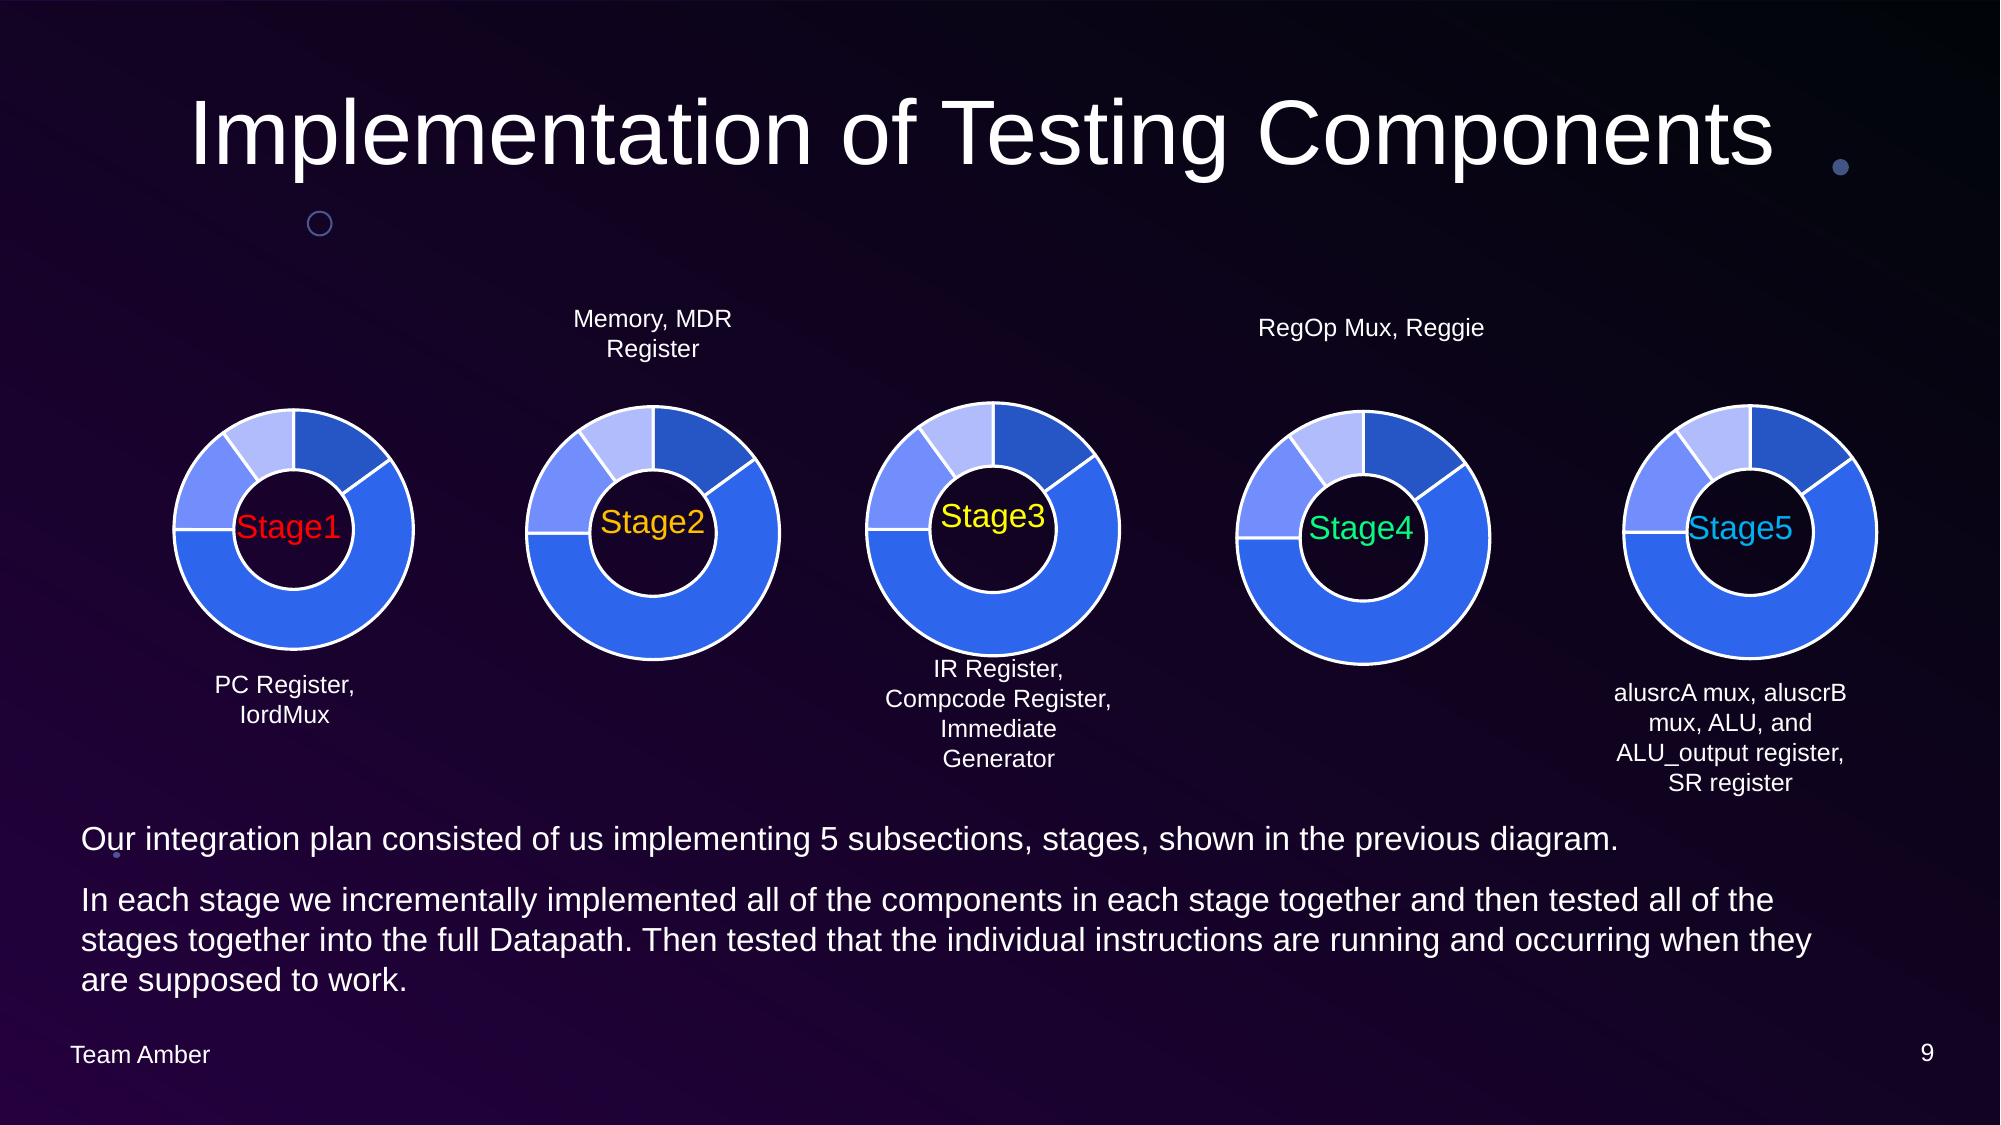

# Implementation of Testing Components
RegOp Mux, Reggie
Memory, MDR Register

### Chart

| Category | Sales |
|---|---|
| 1st Qtr | 0.15 |
| 2nd Qtr | 0.6 |
| 3rd Qtr | 0.15 |
| 4th Qtr | 0.1 |

### Chart

| Category | Sales |
|---|---|
| 1st Qtr | 0.15 |
| 2nd Qtr | 0.6 |
| 3rd Qtr | 0.15 |
| 4th Qtr | 0.1 |

### Chart

| Category | Sales |
|---|---|
| 1st Qtr | 0.15 |
| 2nd Qtr | 0.6 |
| 3rd Qtr | 0.15 |
| 4th Qtr | 0.1 |

### Chart

| Category | Sales |
|---|---|
| 1st Qtr | 0.15 |
| 2nd Qtr | 0.6 |
| 3rd Qtr | 0.15 |
| 4th Qtr | 0.1 |

### Chart

| Category | Sales |
|---|---|
| 1st Qtr | 0.15 |
| 2nd Qtr | 0.6 |
| 3rd Qtr | 0.15 |
| 4th Qtr | 0.1 |
Stage3
Stage2
Stage1
Stage4
Stage5
PC Register, IordMux
IR Register, Compcode Register, Immediate Generator
alusrcA mux, aluscrB mux, ALU, and ALU_output register, SR register
Our integration plan consisted of us implementing 5 subsections, stages, shown in the previous diagram.
In each stage we incrementally implemented all of the components in each stage together and then tested all of the stages together into the full Datapath. Then tested that the individual instructions are running and occurring when they are supposed to work.
9
Team Amber